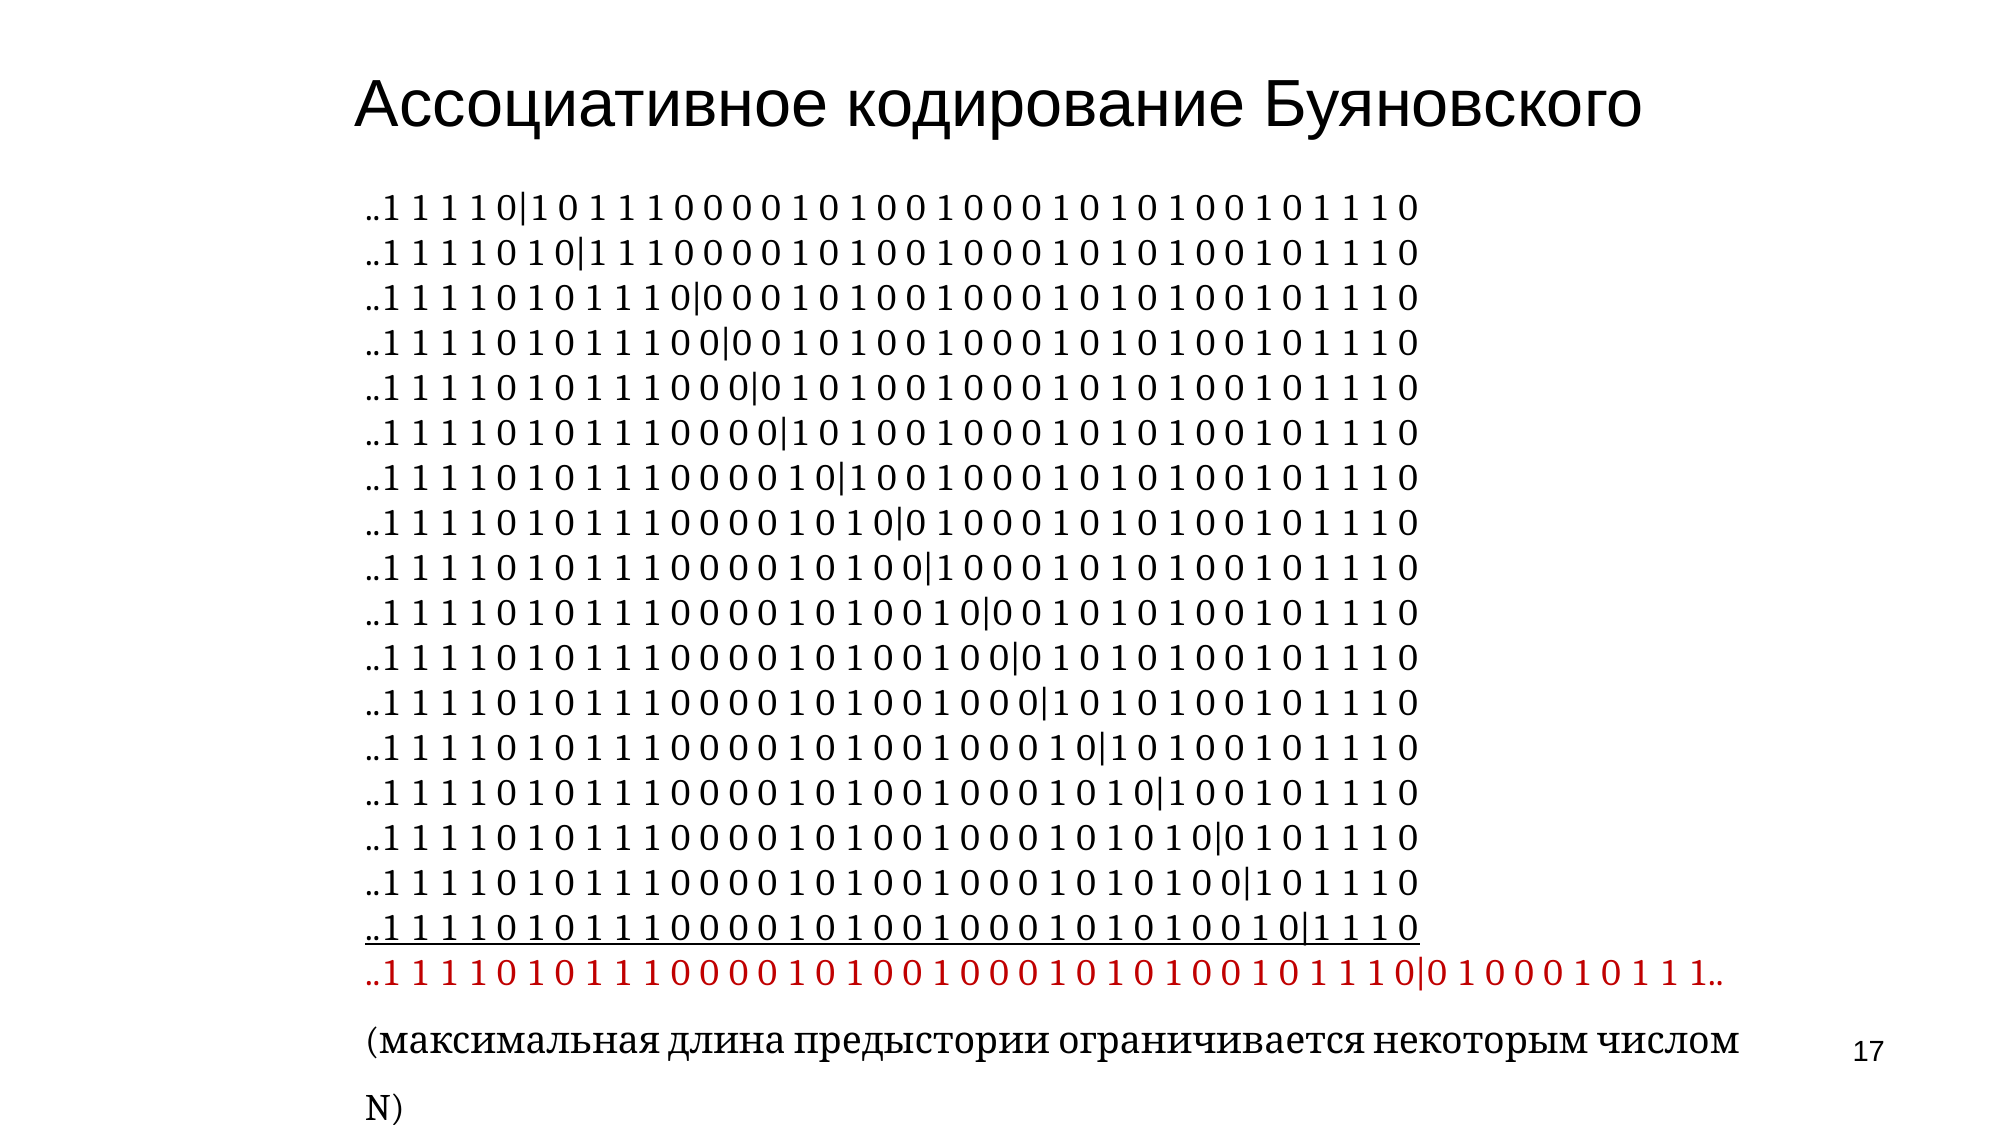

# Ассоциативное кодирование Буяновского
..1 1 1 1 0|1 0 1 1 1 0 0 0 0 1 0 1 0 0 1 0 0 0 1 0 1 0 1 0 0 1 0 1 1 1 0
..1 1 1 1 0 1 0|1 1 1 0 0 0 0 1 0 1 0 0 1 0 0 0 1 0 1 0 1 0 0 1 0 1 1 1 0
..1 1 1 1 0 1 0 1 1 1 0|0 0 0 1 0 1 0 0 1 0 0 0 1 0 1 0 1 0 0 1 0 1 1 1 0
..1 1 1 1 0 1 0 1 1 1 0 0|0 0 1 0 1 0 0 1 0 0 0 1 0 1 0 1 0 0 1 0 1 1 1 0
..1 1 1 1 0 1 0 1 1 1 0 0 0|0 1 0 1 0 0 1 0 0 0 1 0 1 0 1 0 0 1 0 1 1 1 0
..1 1 1 1 0 1 0 1 1 1 0 0 0 0|1 0 1 0 0 1 0 0 0 1 0 1 0 1 0 0 1 0 1 1 1 0
..1 1 1 1 0 1 0 1 1 1 0 0 0 0 1 0|1 0 0 1 0 0 0 1 0 1 0 1 0 0 1 0 1 1 1 0
..1 1 1 1 0 1 0 1 1 1 0 0 0 0 1 0 1 0|0 1 0 0 0 1 0 1 0 1 0 0 1 0 1 1 1 0
..1 1 1 1 0 1 0 1 1 1 0 0 0 0 1 0 1 0 0|1 0 0 0 1 0 1 0 1 0 0 1 0 1 1 1 0
..1 1 1 1 0 1 0 1 1 1 0 0 0 0 1 0 1 0 0 1 0|0 0 1 0 1 0 1 0 0 1 0 1 1 1 0
..1 1 1 1 0 1 0 1 1 1 0 0 0 0 1 0 1 0 0 1 0 0|0 1 0 1 0 1 0 0 1 0 1 1 1 0
..1 1 1 1 0 1 0 1 1 1 0 0 0 0 1 0 1 0 0 1 0 0 0|1 0 1 0 1 0 0 1 0 1 1 1 0
..1 1 1 1 0 1 0 1 1 1 0 0 0 0 1 0 1 0 0 1 0 0 0 1 0|1 0 1 0 0 1 0 1 1 1 0
..1 1 1 1 0 1 0 1 1 1 0 0 0 0 1 0 1 0 0 1 0 0 0 1 0 1 0|1 0 0 1 0 1 1 1 0
..1 1 1 1 0 1 0 1 1 1 0 0 0 0 1 0 1 0 0 1 0 0 0 1 0 1 0 1 0|0 1 0 1 1 1 0
..1 1 1 1 0 1 0 1 1 1 0 0 0 0 1 0 1 0 0 1 0 0 0 1 0 1 0 1 0 0|1 0 1 1 1 0
..1 1 1 1 0 1 0 1 1 1 0 0 0 0 1 0 1 0 0 1 0 0 0 1 0 1 0 1 0 0 1 0|1 1 1 0
..1 1 1 1 0 1 0 1 1 1 0 0 0 0 1 0 1 0 0 1 0 0 0 1 0 1 0 1 0 0 1 0 1 1 1 0|0 1 0 0 0 1 0 1 1 1..
(максимальная длина предыстории ограничивается некоторым числом N)
17